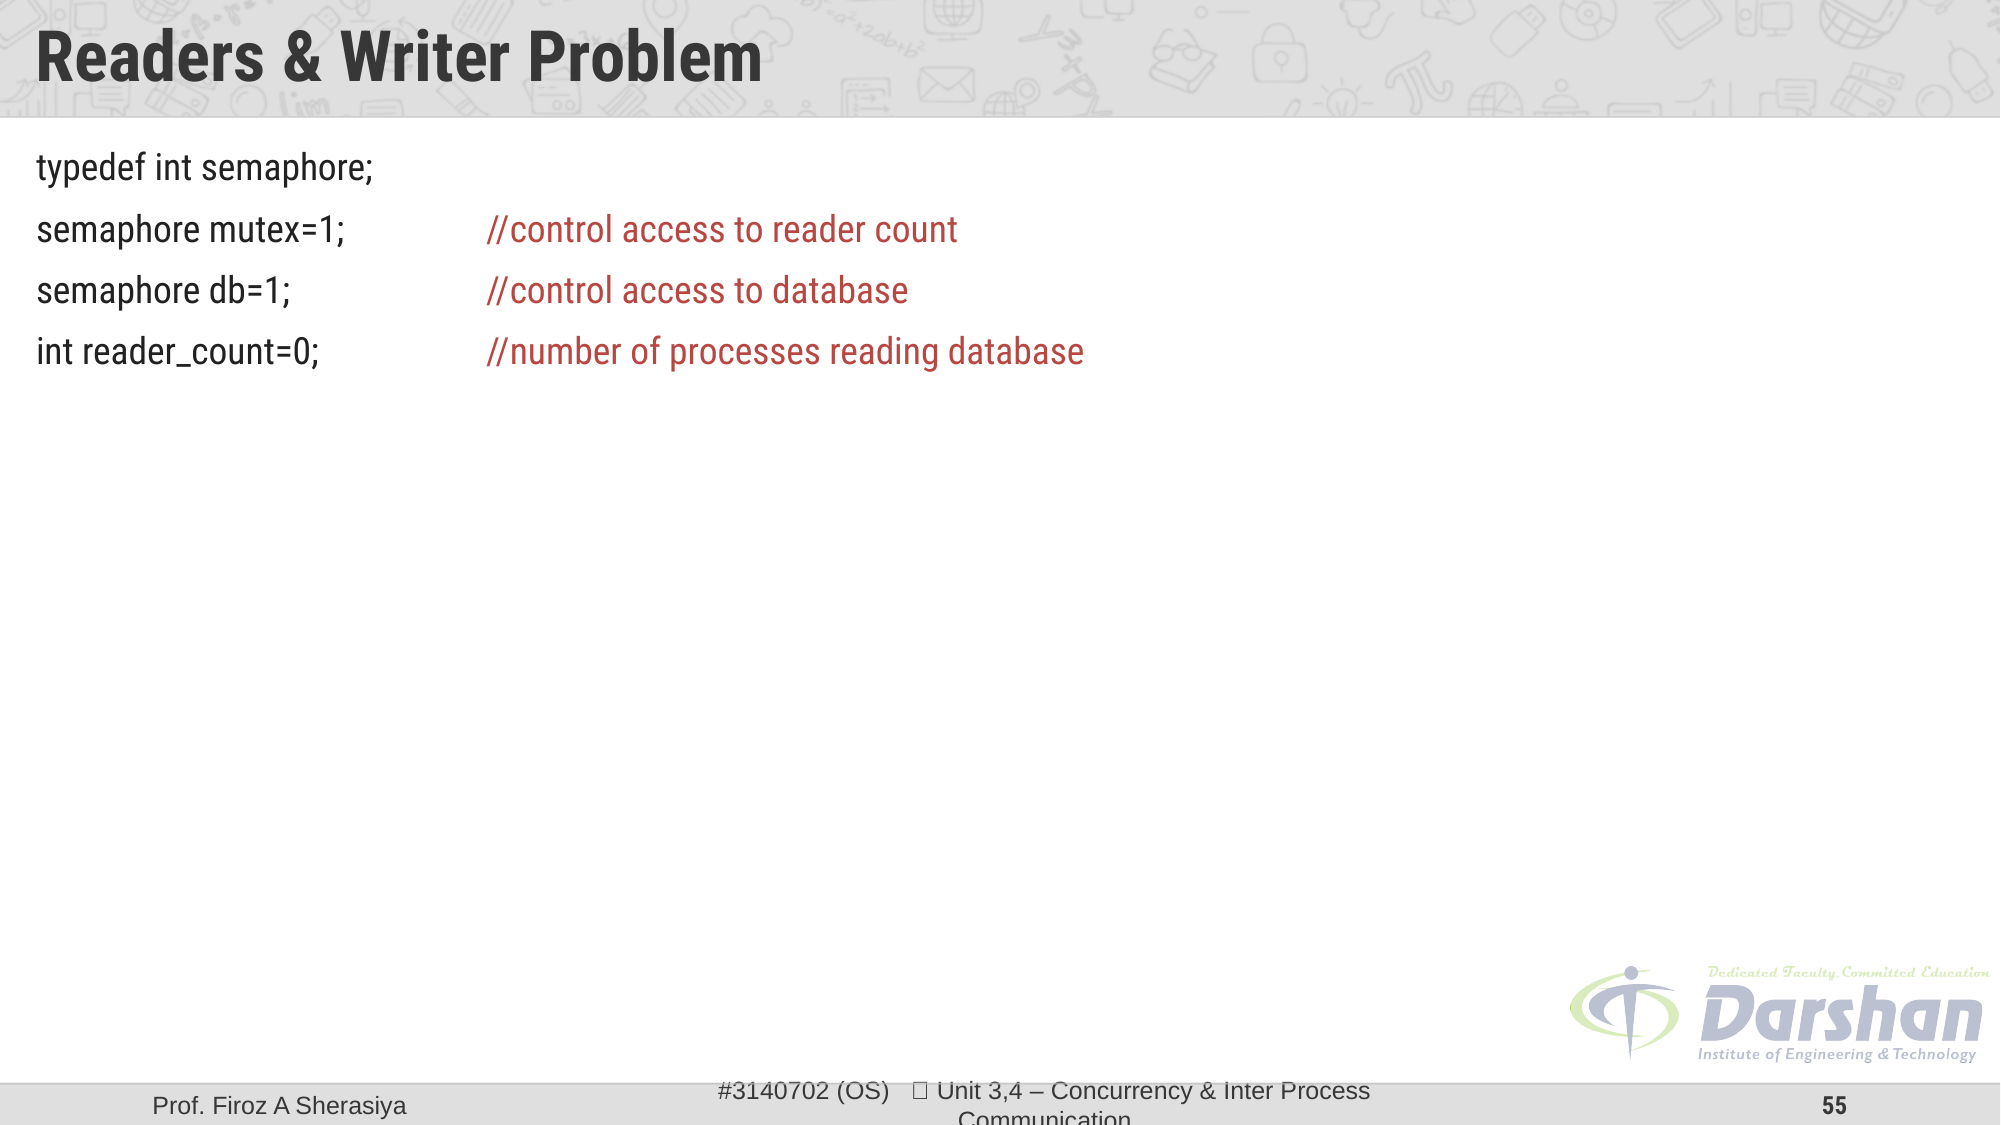

# Readers & Writer Problem
typedef int semaphore;
semaphore mutex=1; 	//control access to reader count
semaphore db=1;	      	//control access to database
int reader_count=0;	      	//number of processes reading database